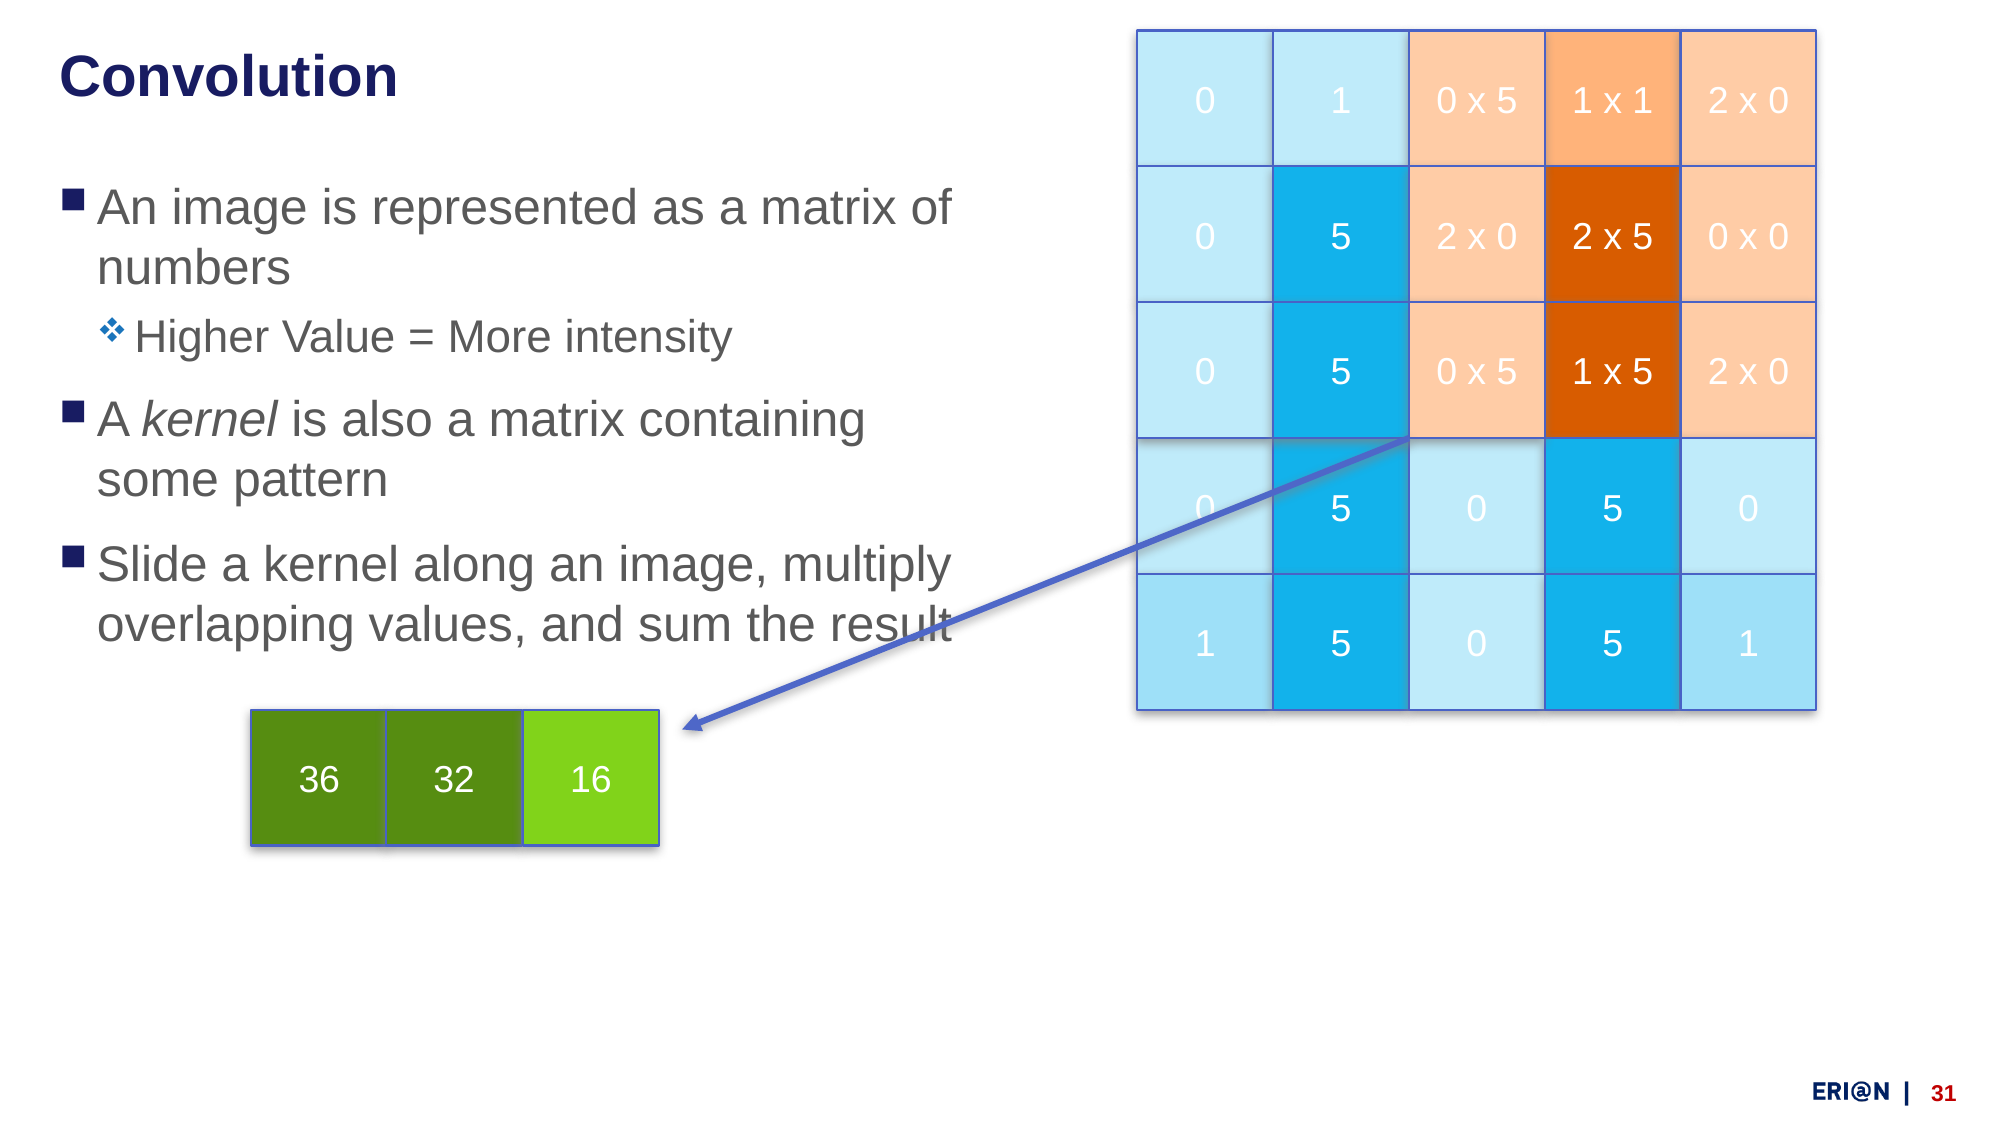

# Convolution
0
1
0 x 5
1 x 1
2 x 0
0
5
2 x 0
2 x 5
0 x 0
An image is represented as a matrix of numbers
Higher Value = More intensity
A kernel is also a matrix containing some pattern
Slide a kernel along an image, multiply overlapping values, and sum the result

0
5
0 x 5
1 x 5
2 x 0
0
5
0
5
0
1
5
0
5
1
36
32
16